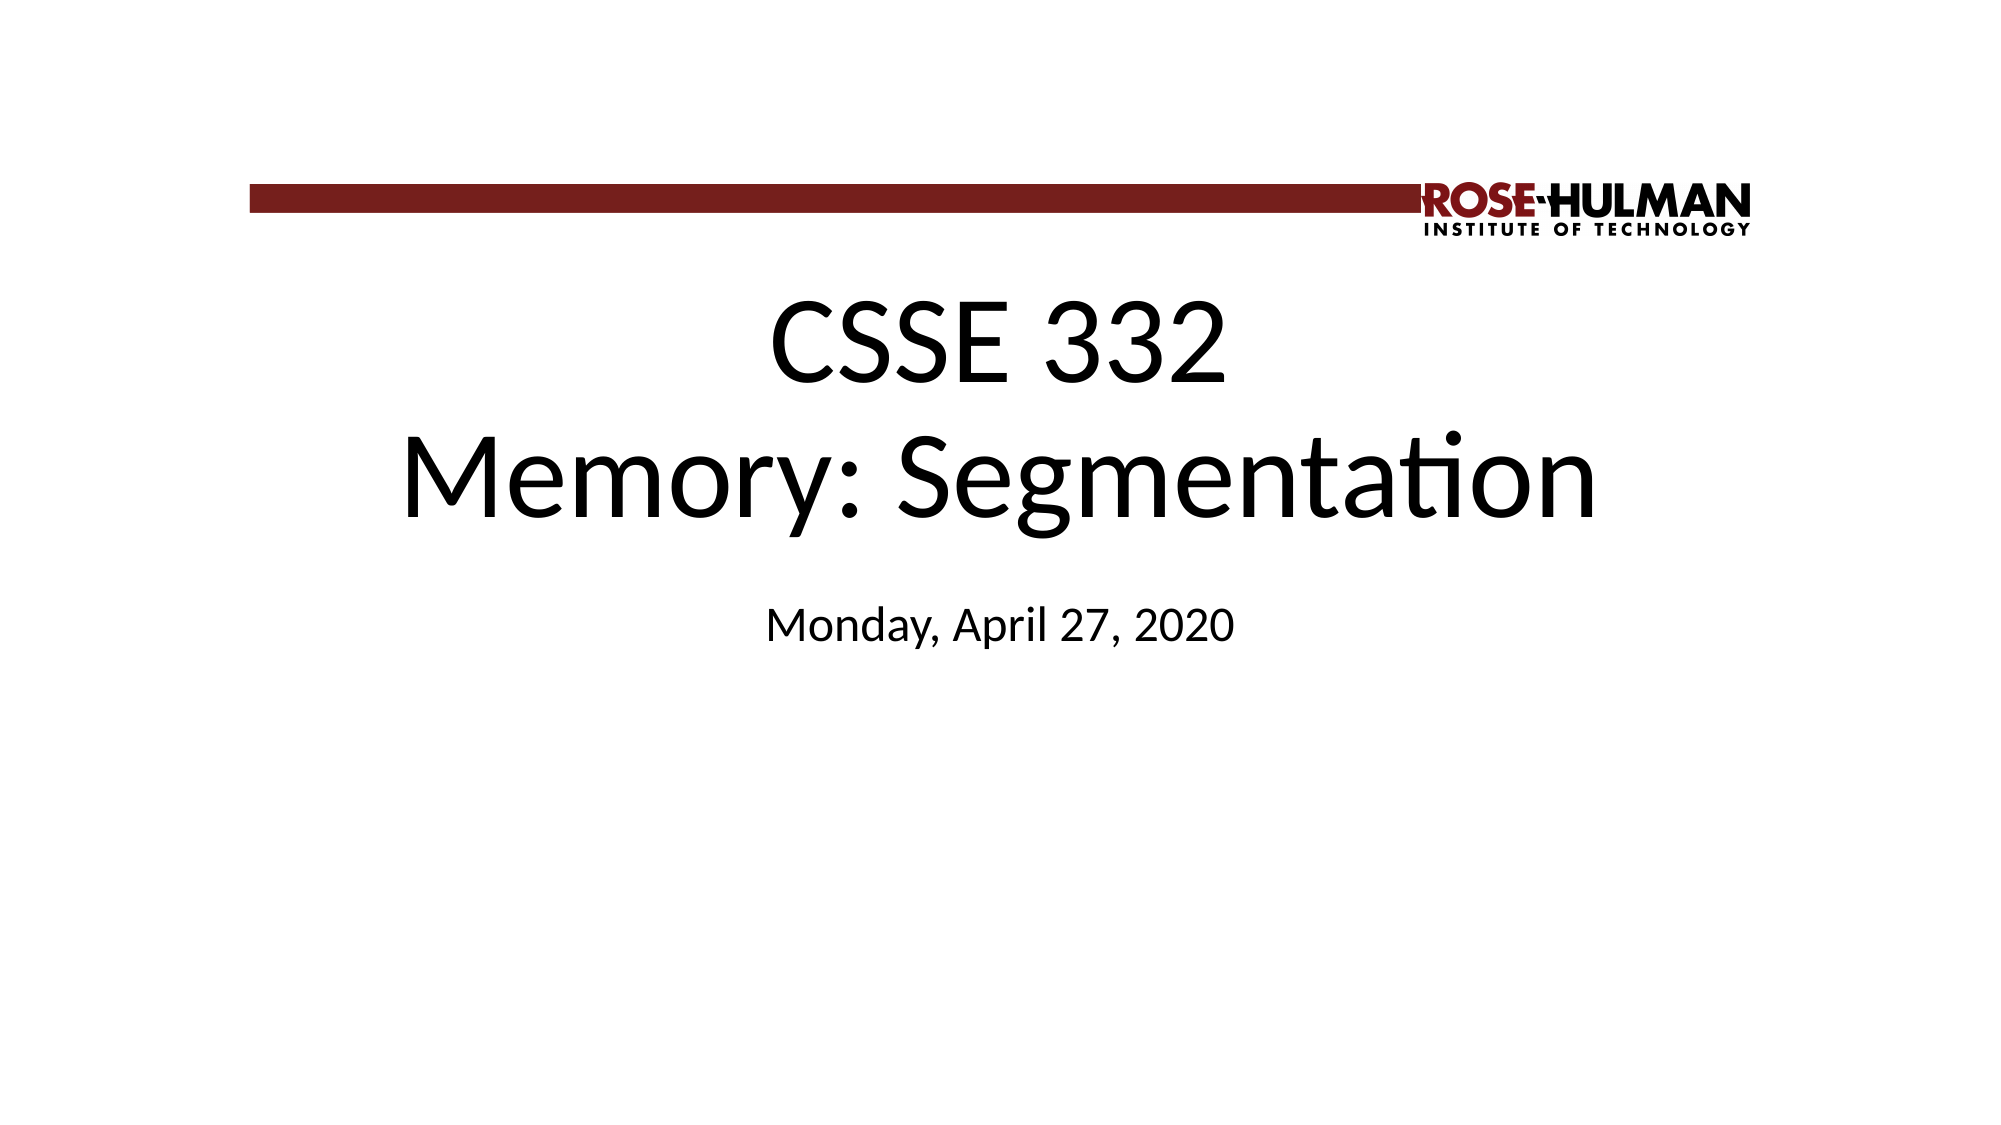

# CSSE 332 Memory: Segmentation
Monday, April 27, 2020